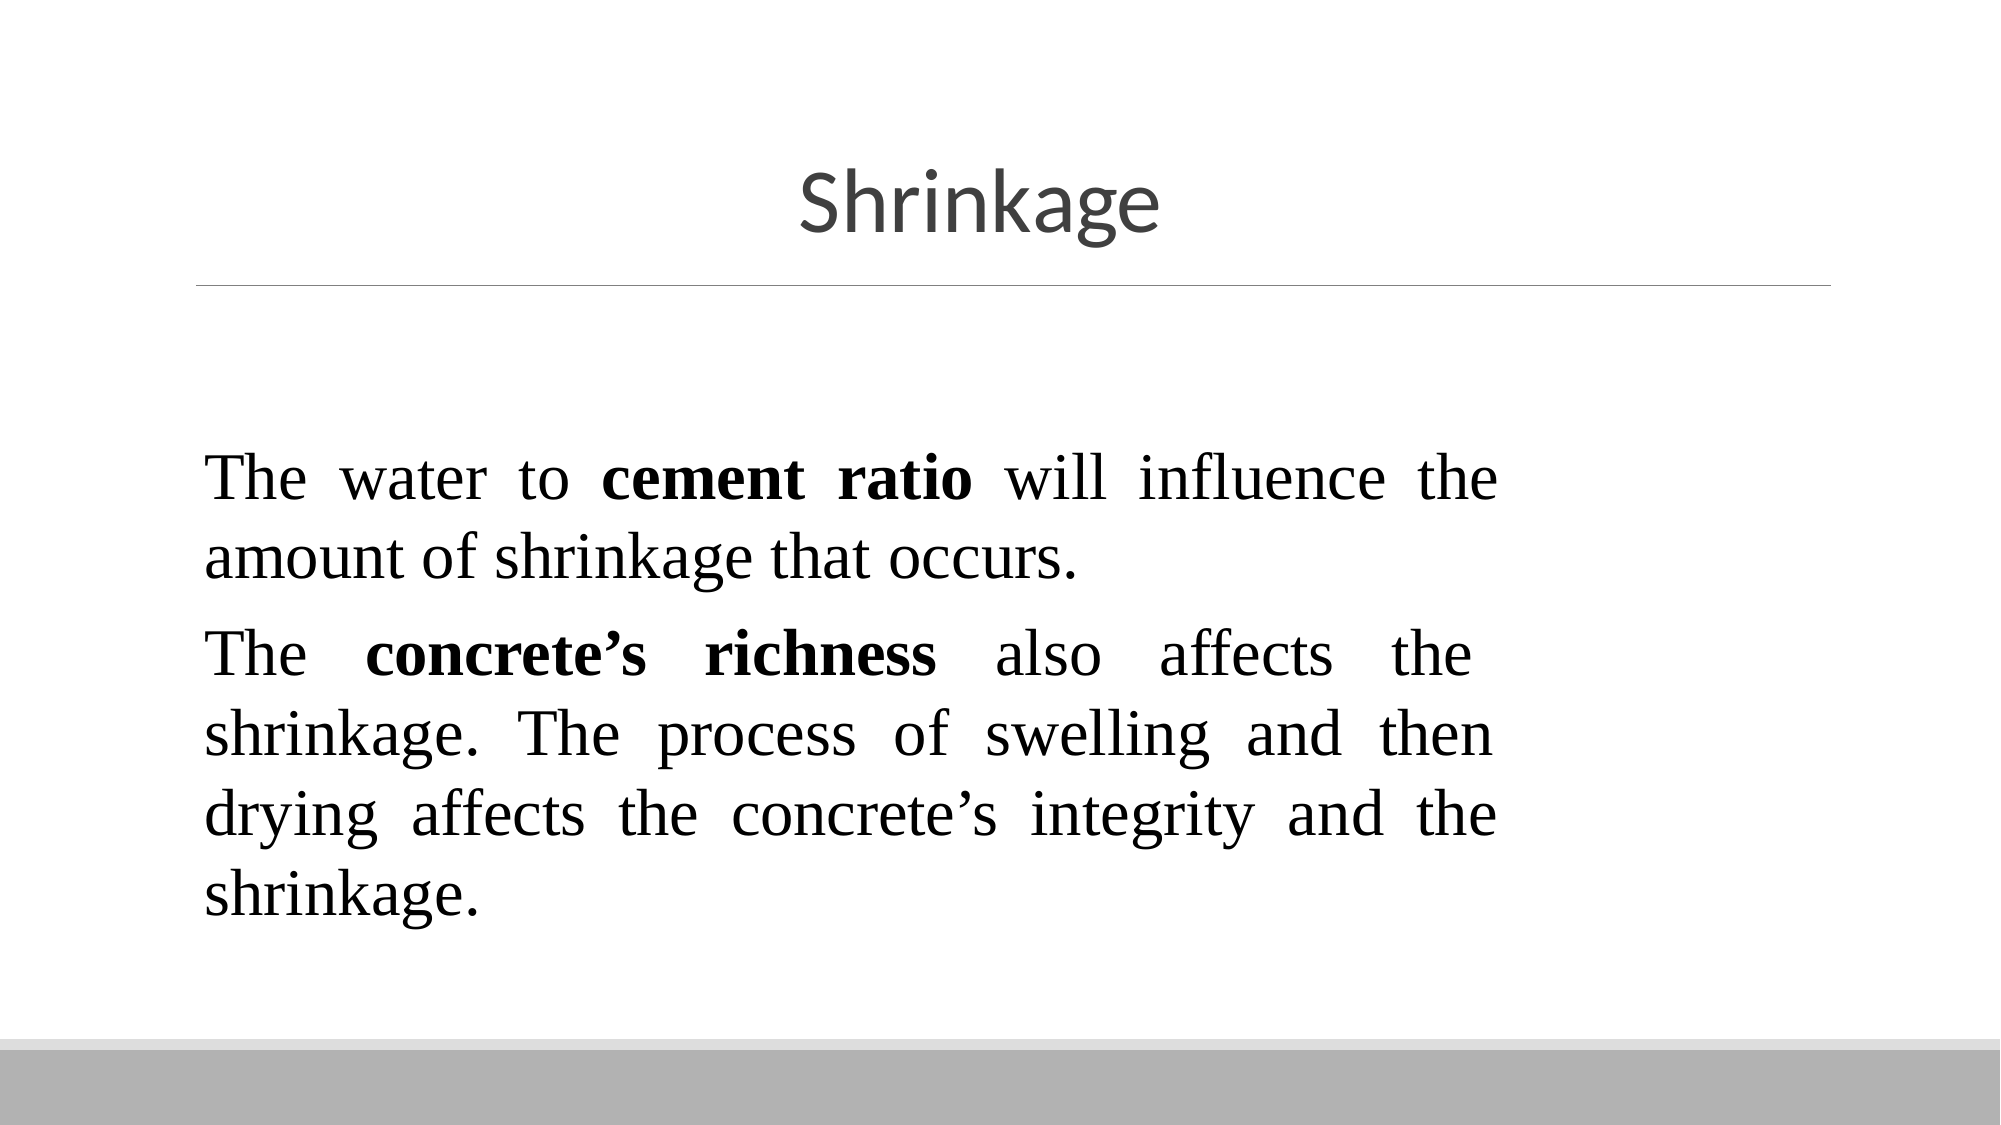

# Shrinkage
The water to cement ratio will influence the  amount of shrinkage that occurs.
The concrete’s richness also affects the  shrinkage. The process of swelling and then  drying affects the concrete’s integrity and the  shrinkage.